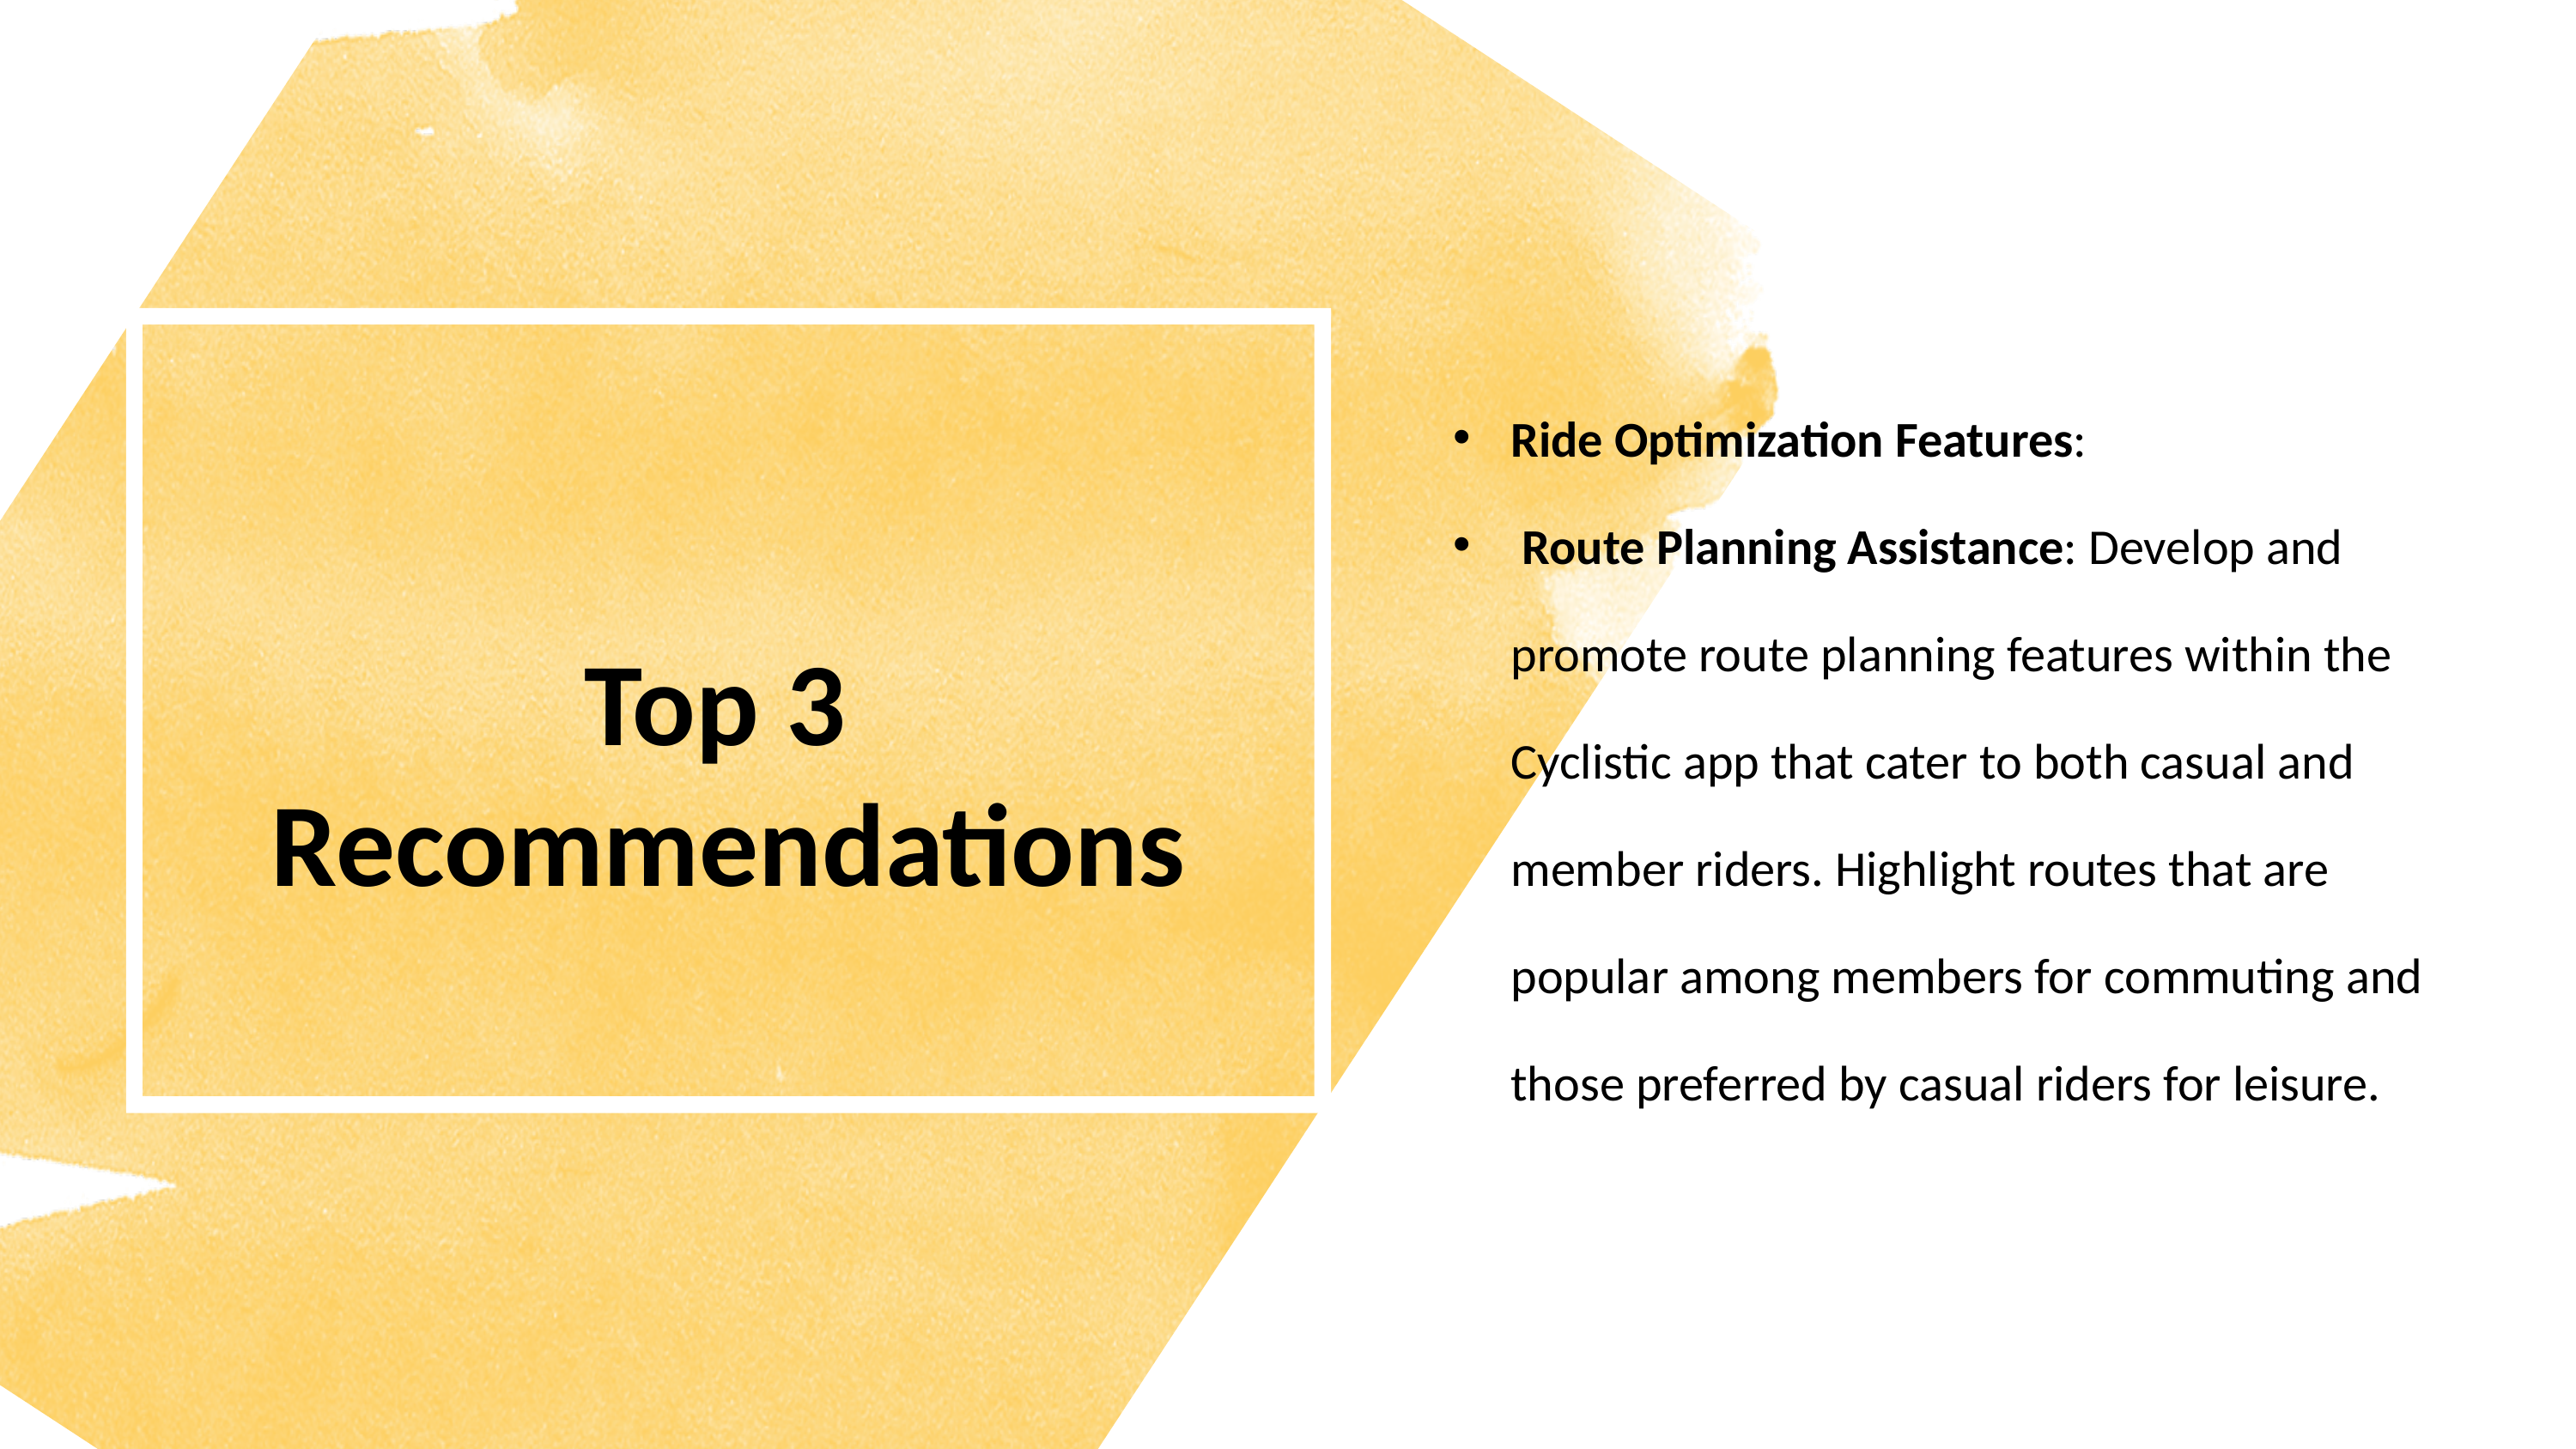

Ride Optimization Features:
 Route Planning Assistance: Develop and promote route planning features within the Cyclistic app that cater to both casual and member riders. Highlight routes that are popular among members for commuting and those preferred by casual riders for leisure.

Top 3
Recommendations